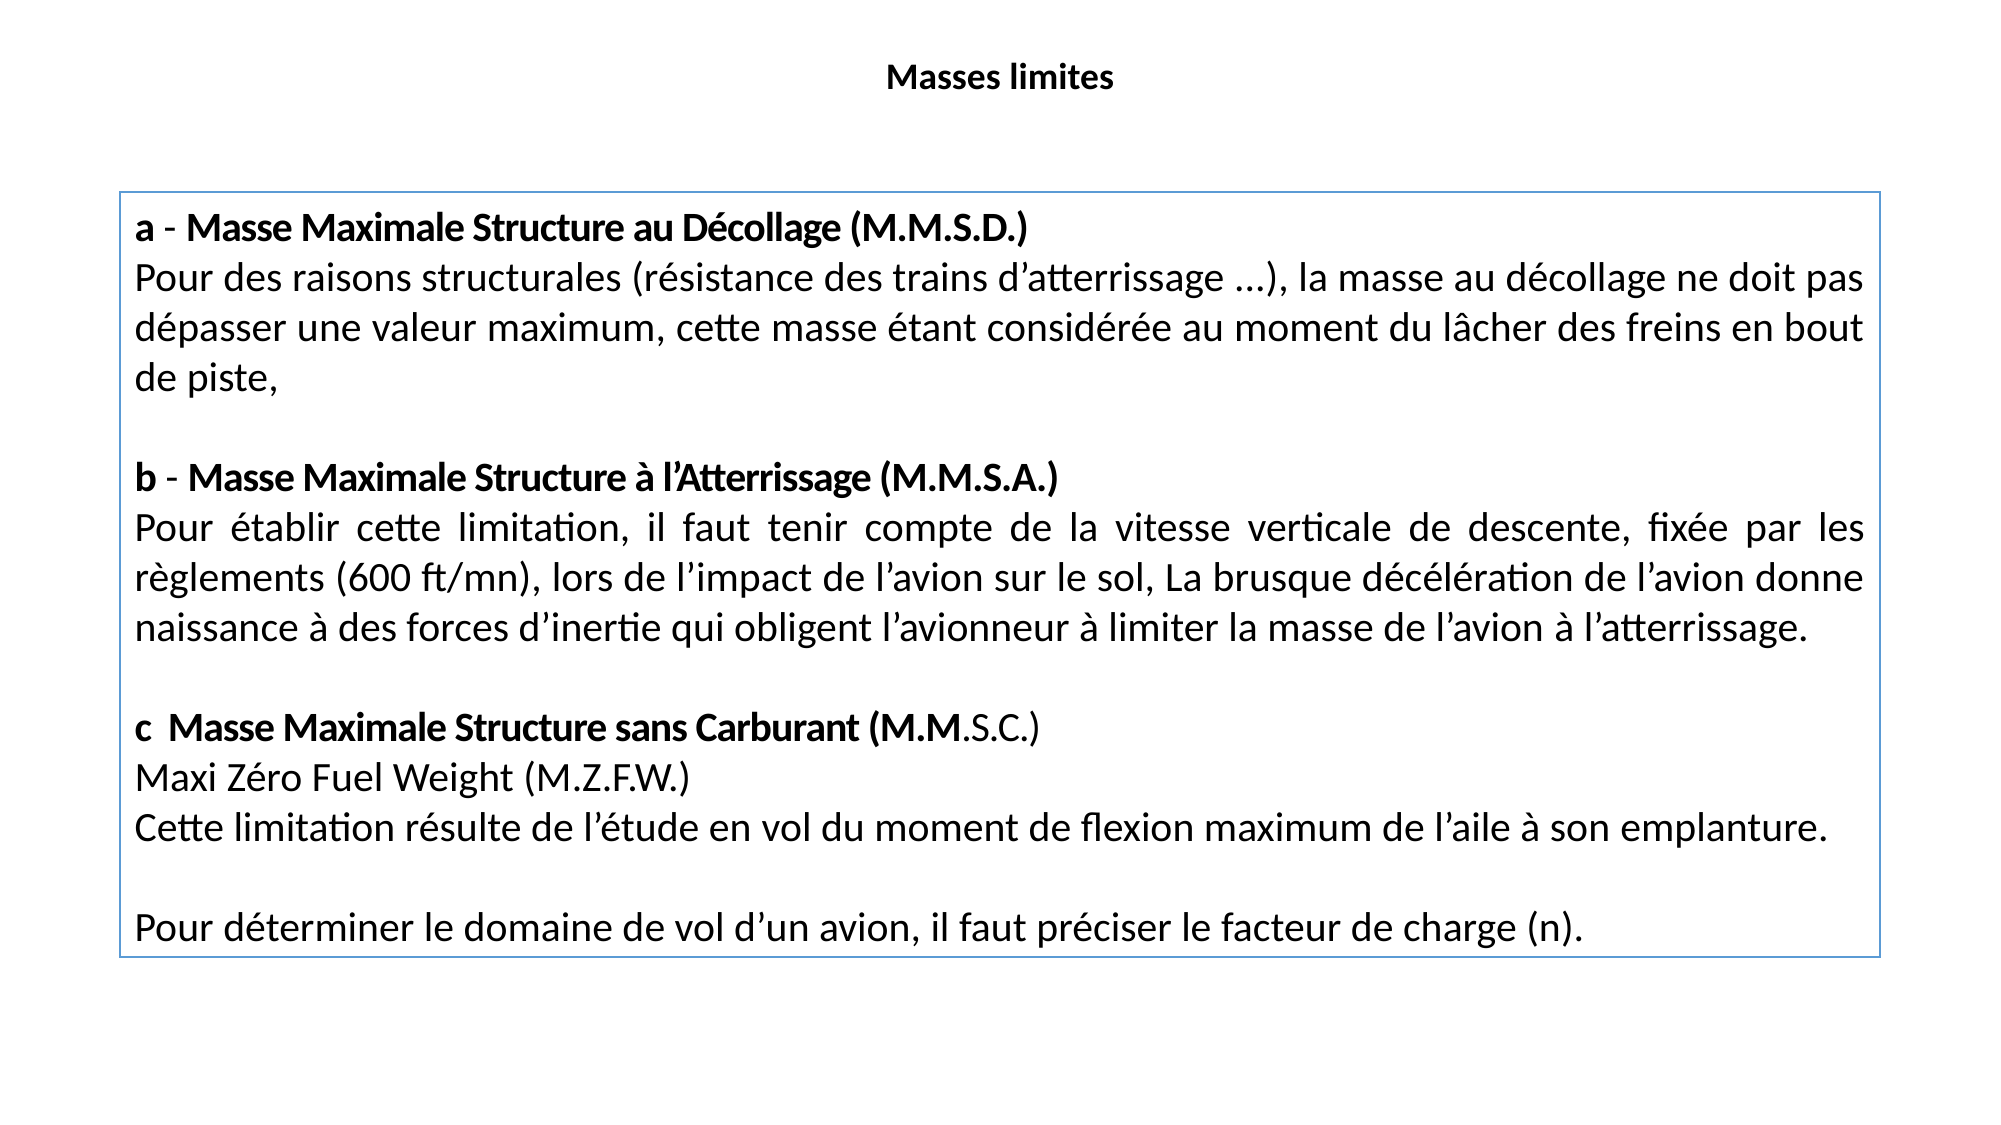

Masses limites
a - Masse Maximale Structure au Décollage (M.M.S.D.)
Pour des raisons structurales (résistance des trains d’atterrissage ...), la masse au décollage ne doit pas dépasser une valeur maximum, cette masse étant considérée au moment du lâcher des freins en bout de piste,

b - Masse Maximale Structure à l’Atterrissage (M.M.S.A.)
Pour établir cette limitation, il faut tenir compte de la vitesse verticale de descente, fixée par les règlements (600 ft/mn), lors de l’impact de l’avion sur le sol, La brusque décélération de l’avion donne naissance à des forces d’inertie qui obligent l’avionneur à limiter la masse de l’avion à l’atterrissage.

c  Masse Maximale Structure sans Carburant (M.M.S.C.)
Maxi Zéro Fuel Weight (M.Z.F.W.)
Cette limitation résulte de l’étude en vol du moment de flexion maximum de l’aile à son emplanture.

Pour déterminer le domaine de vol d’un avion, il faut préciser le facteur de charge (n).